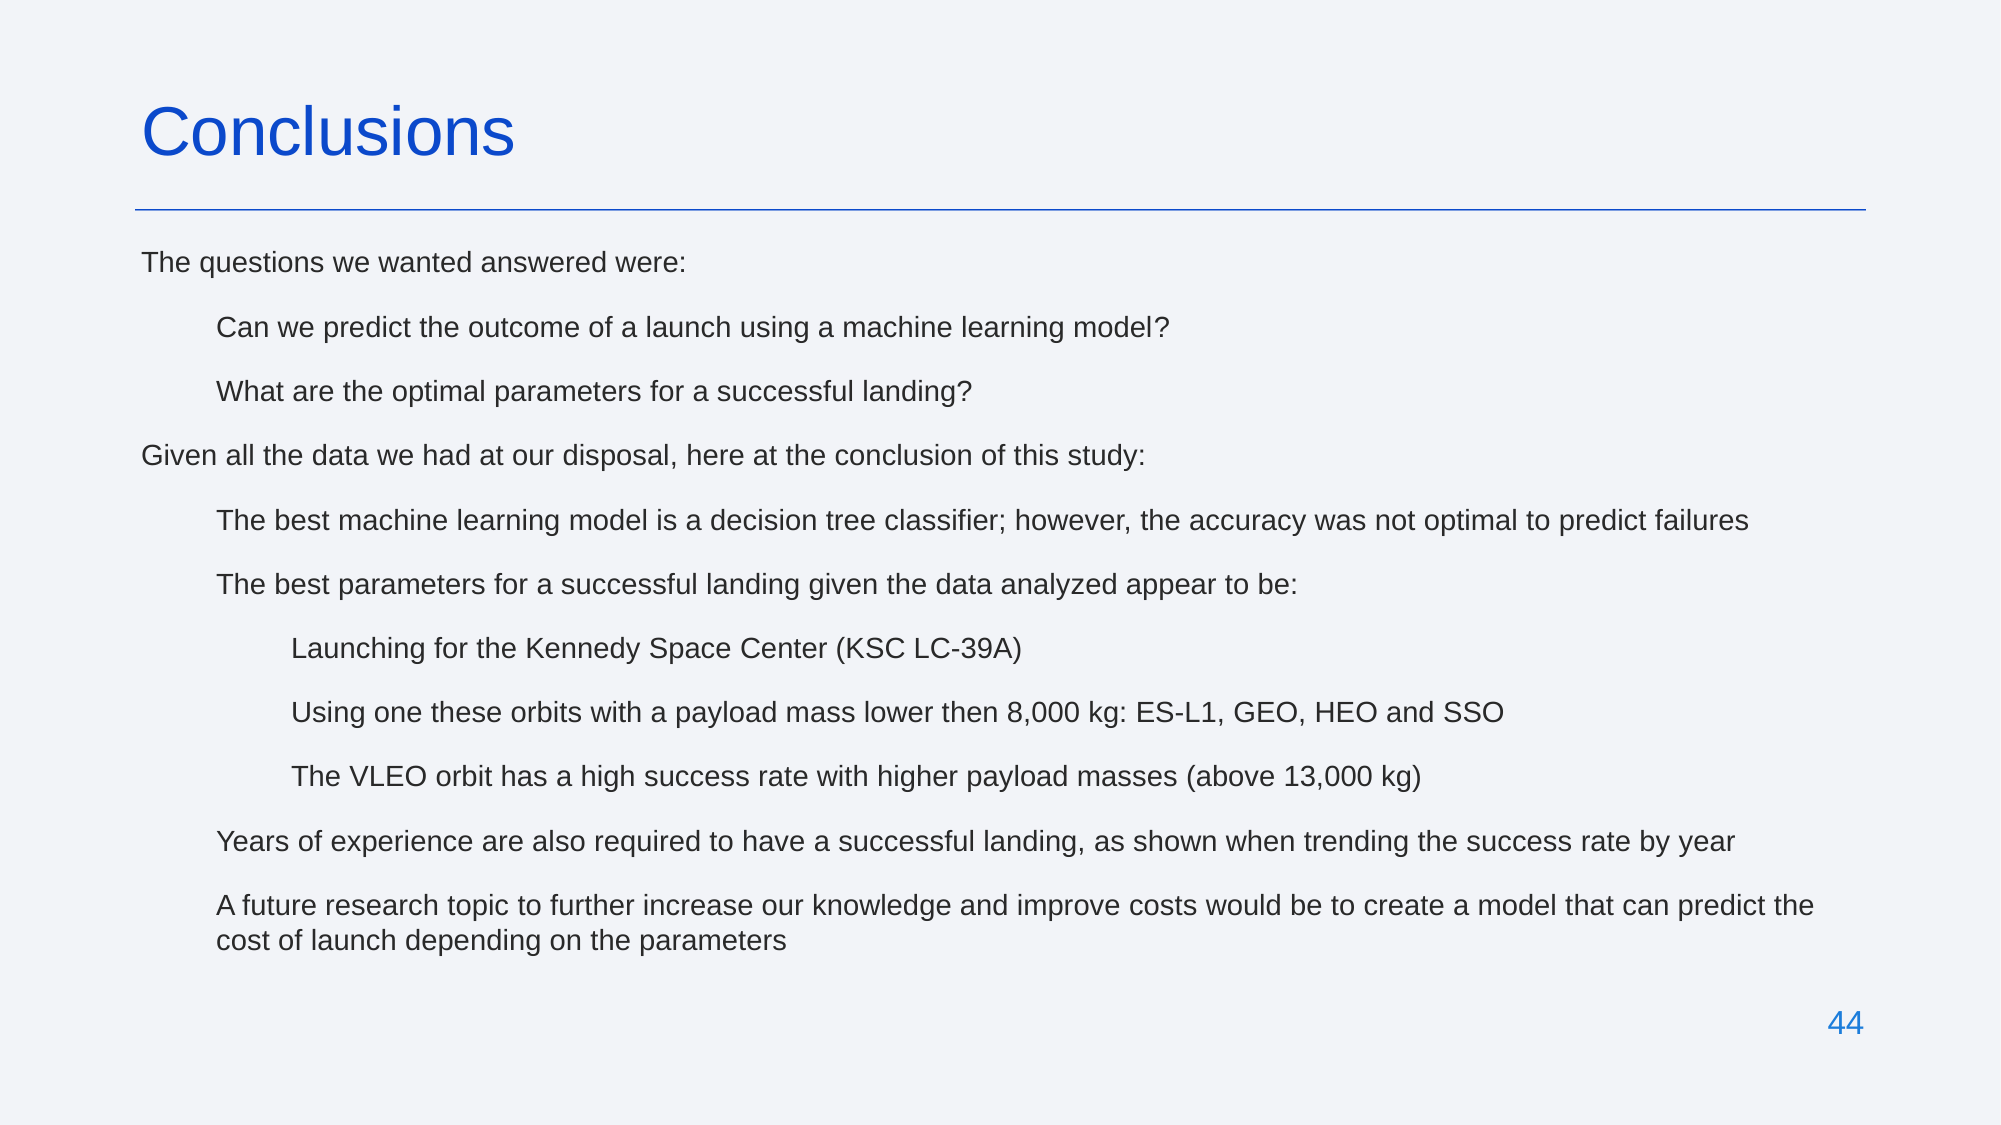

Conclusions
The questions we wanted answered were:
Can we predict the outcome of a launch using a machine learning model?
What are the optimal parameters for a successful landing?
Given all the data we had at our disposal, here at the conclusion of this study:
The best machine learning model is a decision tree classifier; however, the accuracy was not optimal to predict failures
The best parameters for a successful landing given the data analyzed appear to be:
Launching for the Kennedy Space Center (KSC LC-39A)
Using one these orbits with a payload mass lower then 8,000 kg: ES-L1, GEO, HEO and SSO
The VLEO orbit has a high success rate with higher payload masses (above 13,000 kg)
Years of experience are also required to have a successful landing, as shown when trending the success rate by year
A future research topic to further increase our knowledge and improve costs would be to create a model that can predict the cost of launch depending on the parameters
44